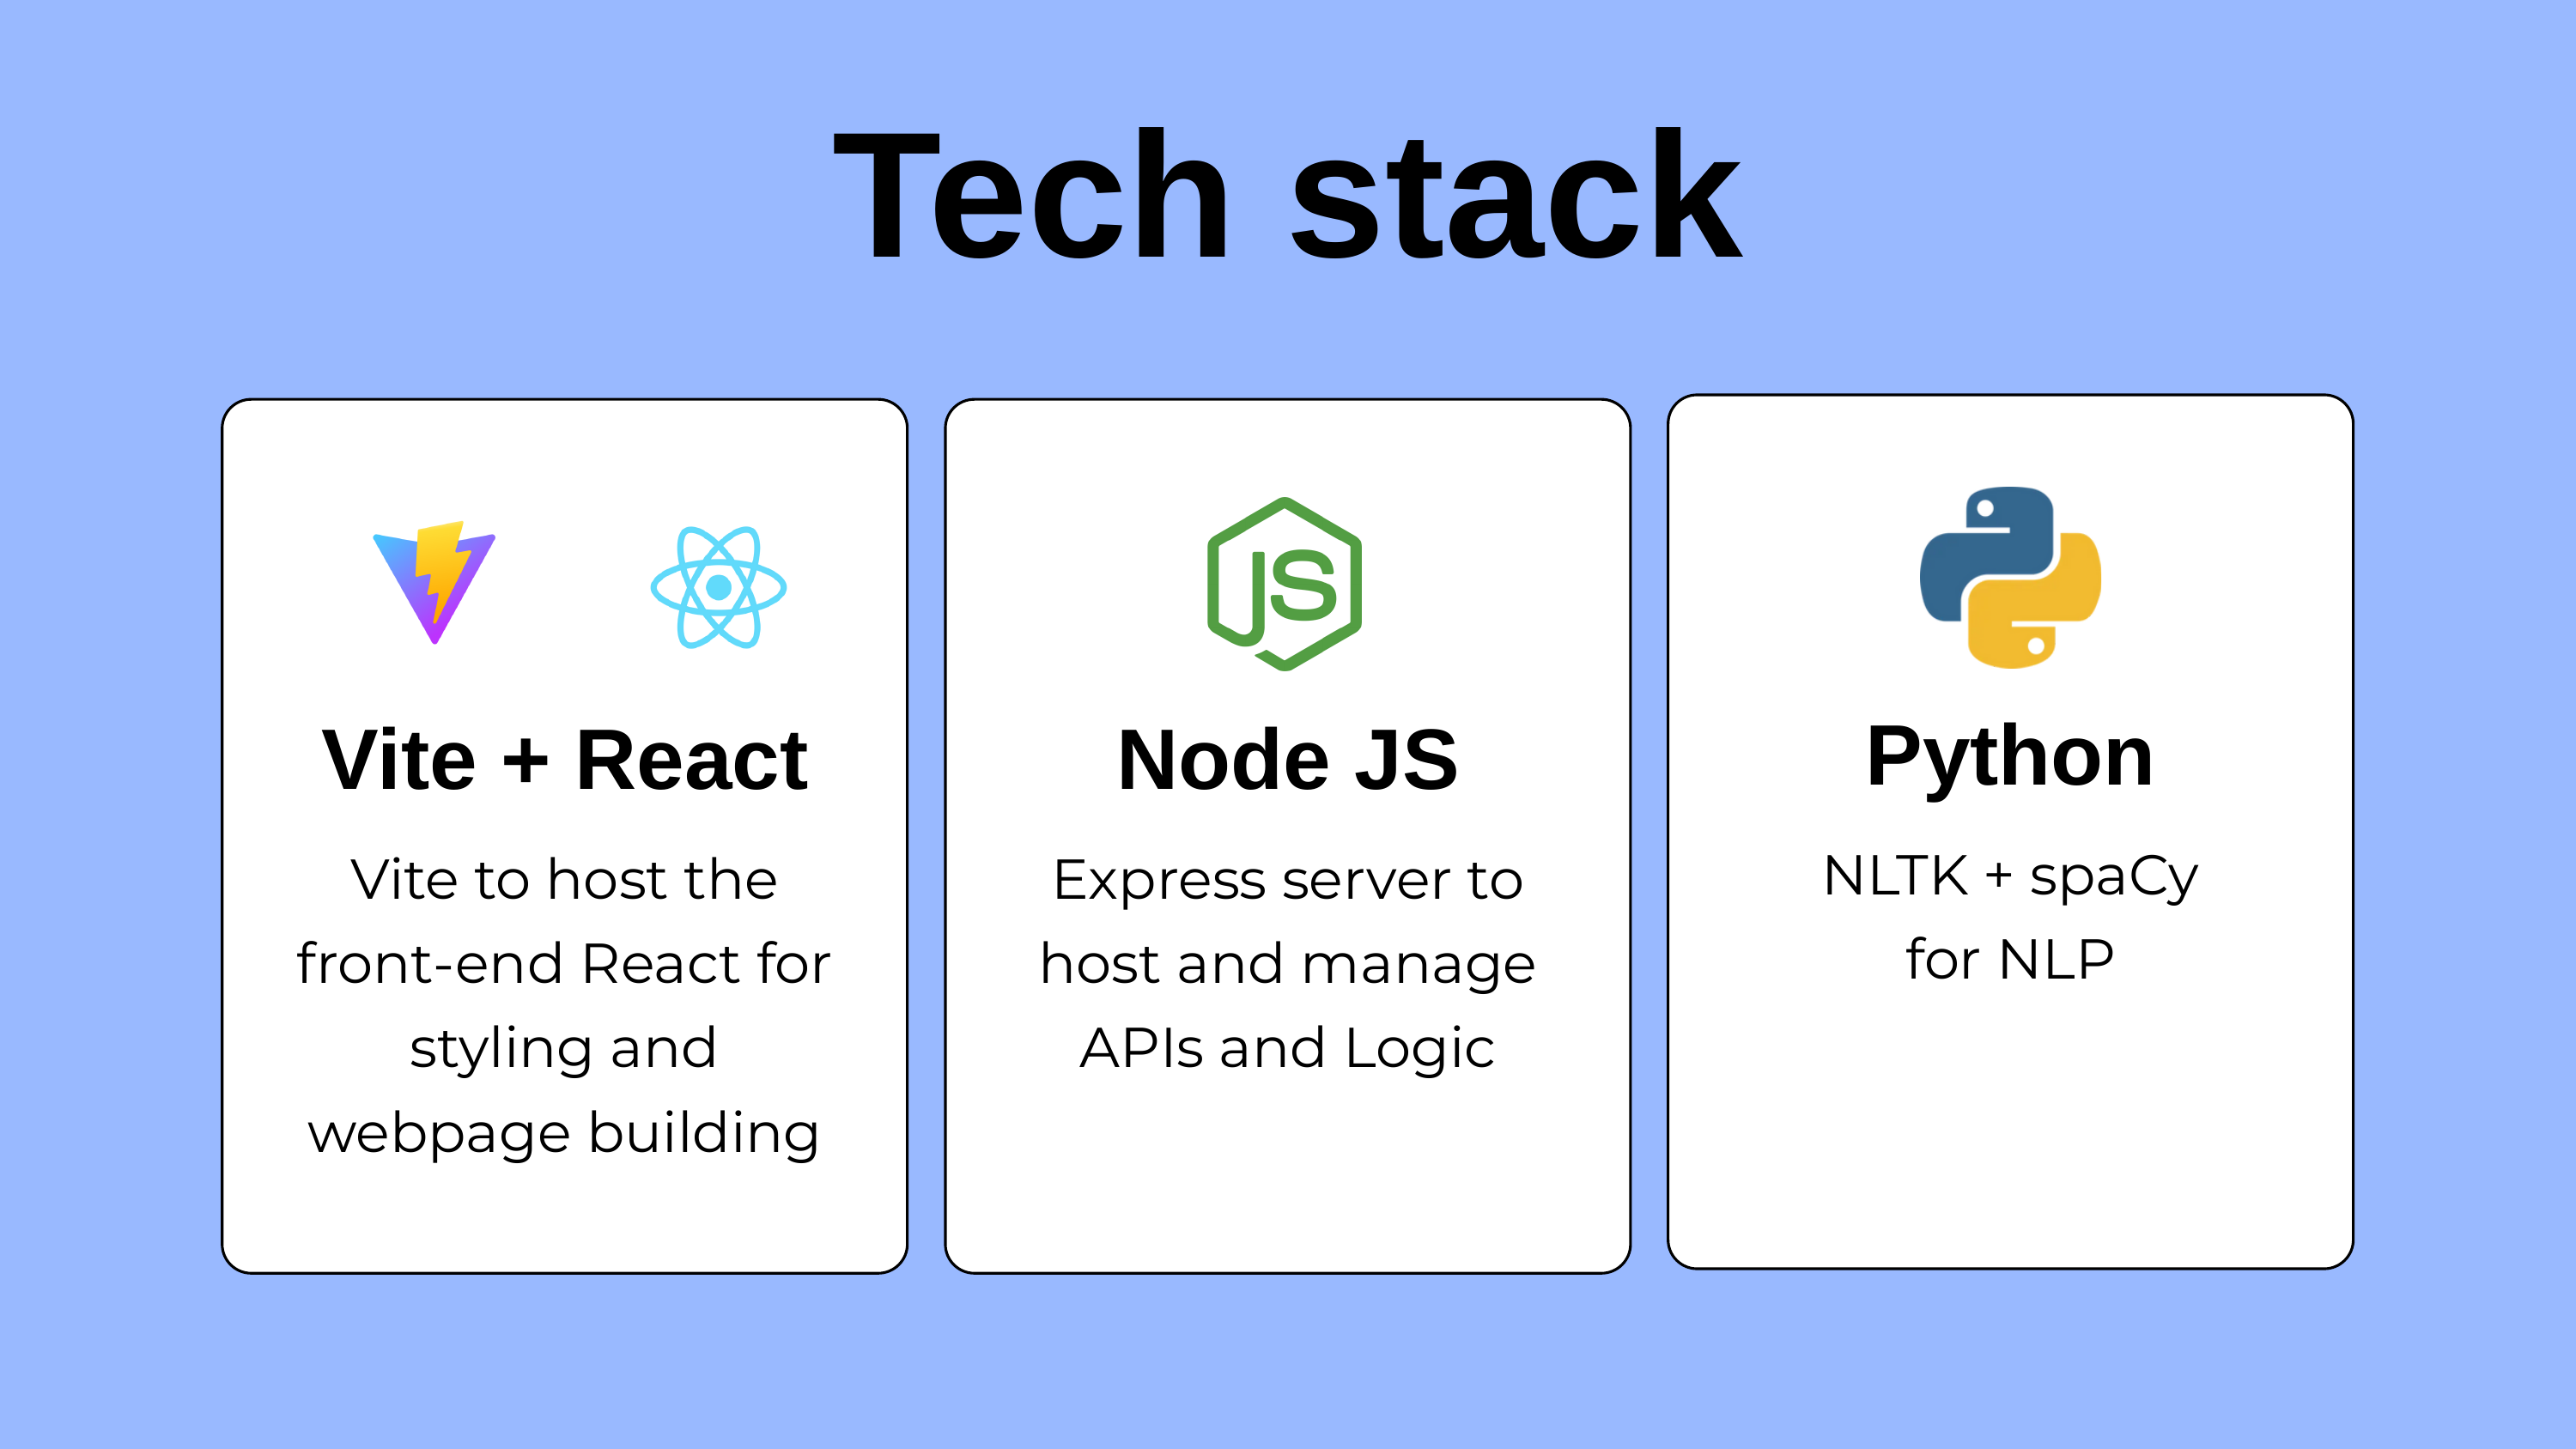

Tech stack

Python
Vite + React
Node JS
NLTK + spaCy
for NLP
Vite to host the front-end React for styling and webpage building
Express server to host and manage APIs and Logic